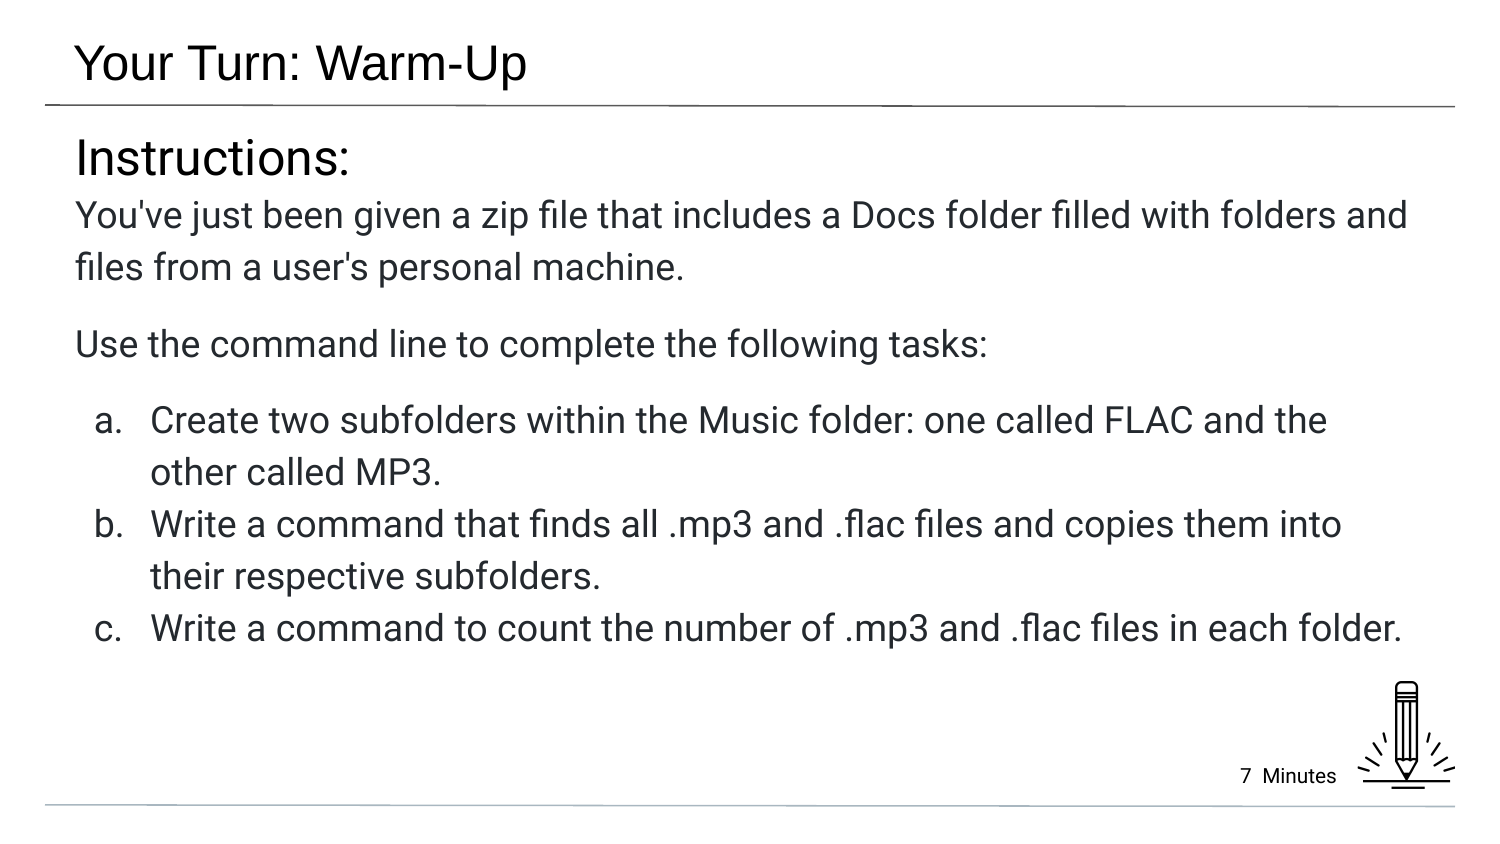

# Your Turn: Warm-Up
Instructions:
You've just been given a zip file that includes a Docs folder filled with folders and files from a user's personal machine.
Use the command line to complete the following tasks:
Create two subfolders within the Music folder: one called FLAC and the other called MP3.
Write a command that finds all .mp3 and .flac files and copies them into their respective subfolders.
Write a command to count the number of .mp3 and .flac files in each folder.

7  Minutes